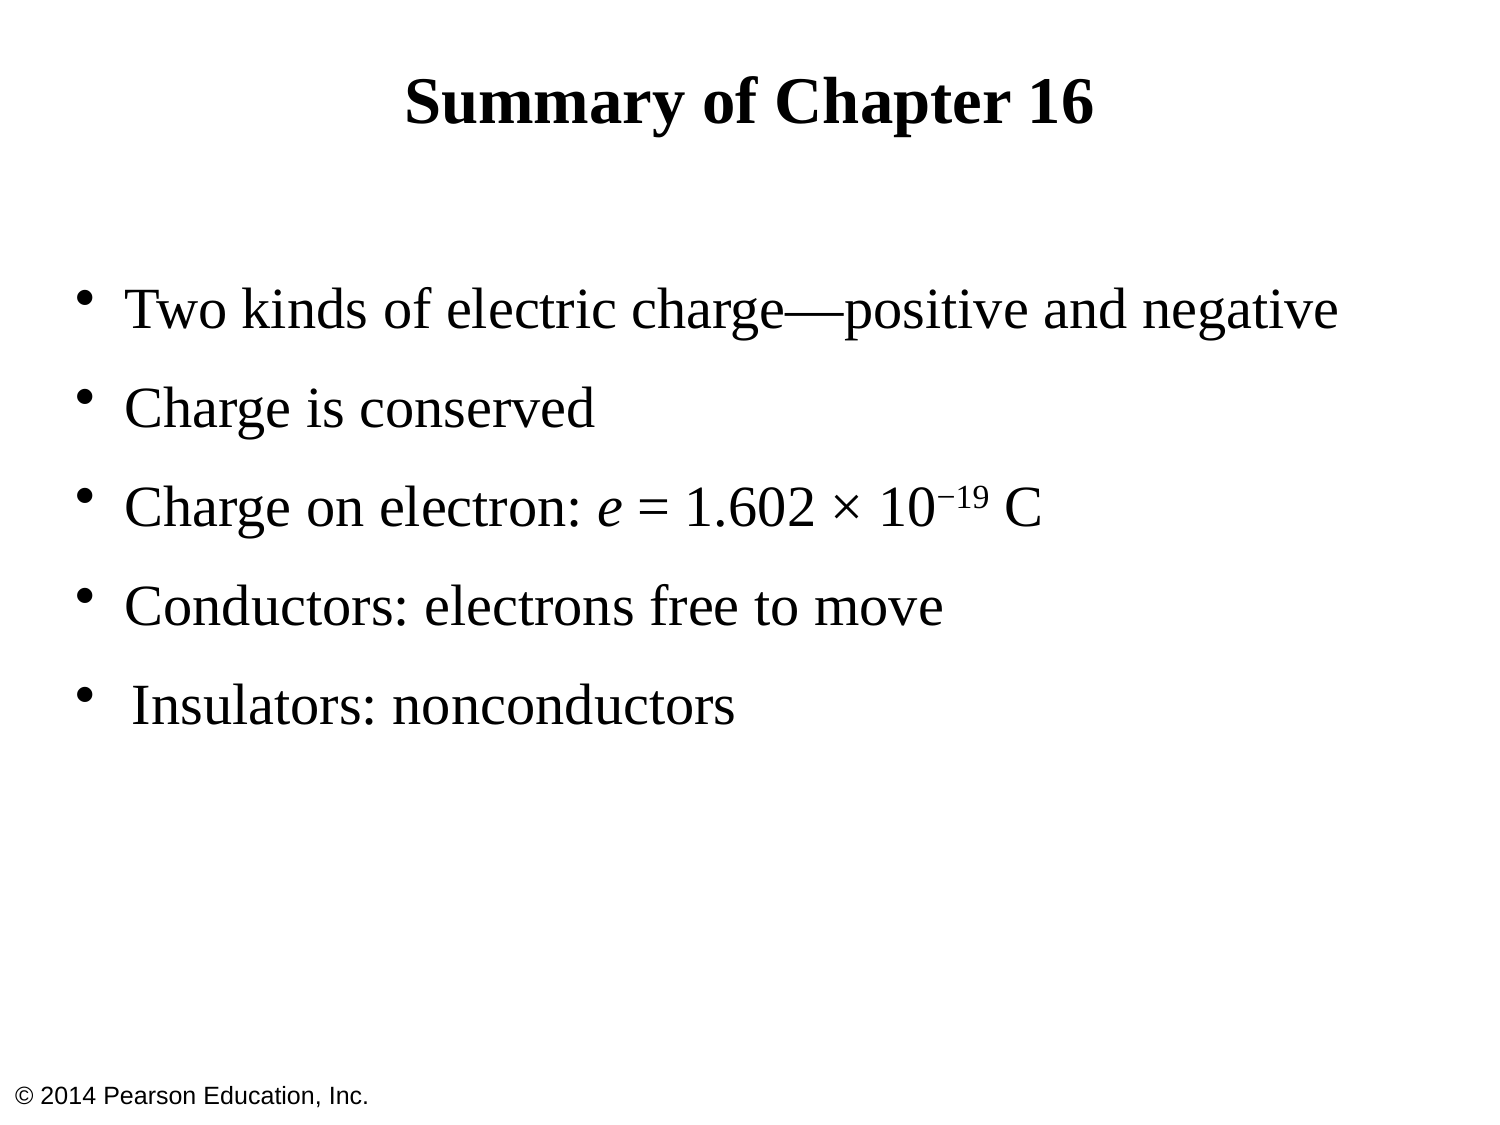

# Summary of Chapter 16
Two kinds of electric charge—positive and negative
Charge is conserved
Charge on electron: e = 1.602 × 10−19 C
Conductors: electrons free to move
Insulators: nonconductors
© 2014 Pearson Education, Inc.